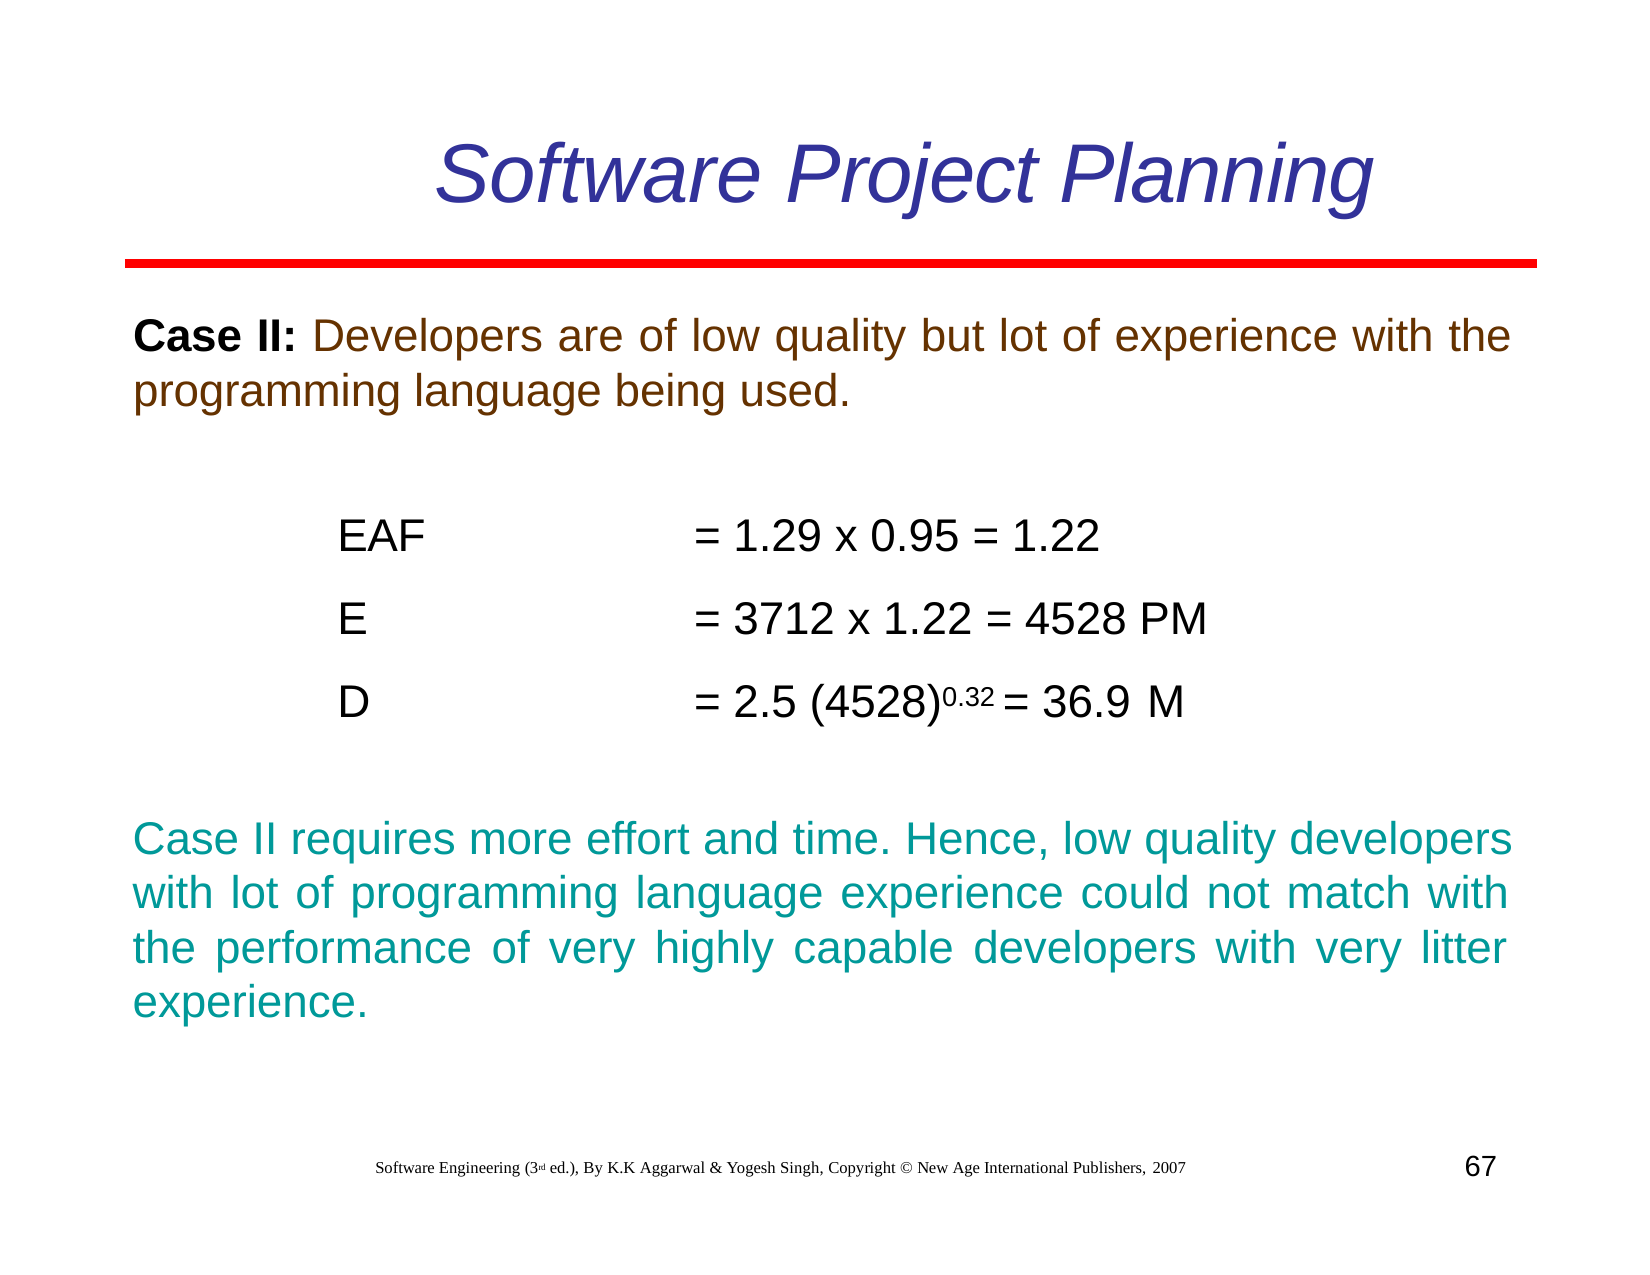

# Software Project Planning

Case II: Developers are of low quality but lot of experience with the  programming language being used.

EAF	= 1.29 x 0.95 = 1.22
E	= 3712 x 1.22 = 4528 PM
D	= 2.5 (4528)0.32 = 36.9 M

Case II requires more effort and time. Hence, low quality developers  with lot of programming language experience could not match with  the performance of very highly capable developers with very litter  experience.
67
Software Engineering (3rd  ed.), By K.K Aggarwal & Yogesh Singh, Copyright © New Age International Publishers, 2007